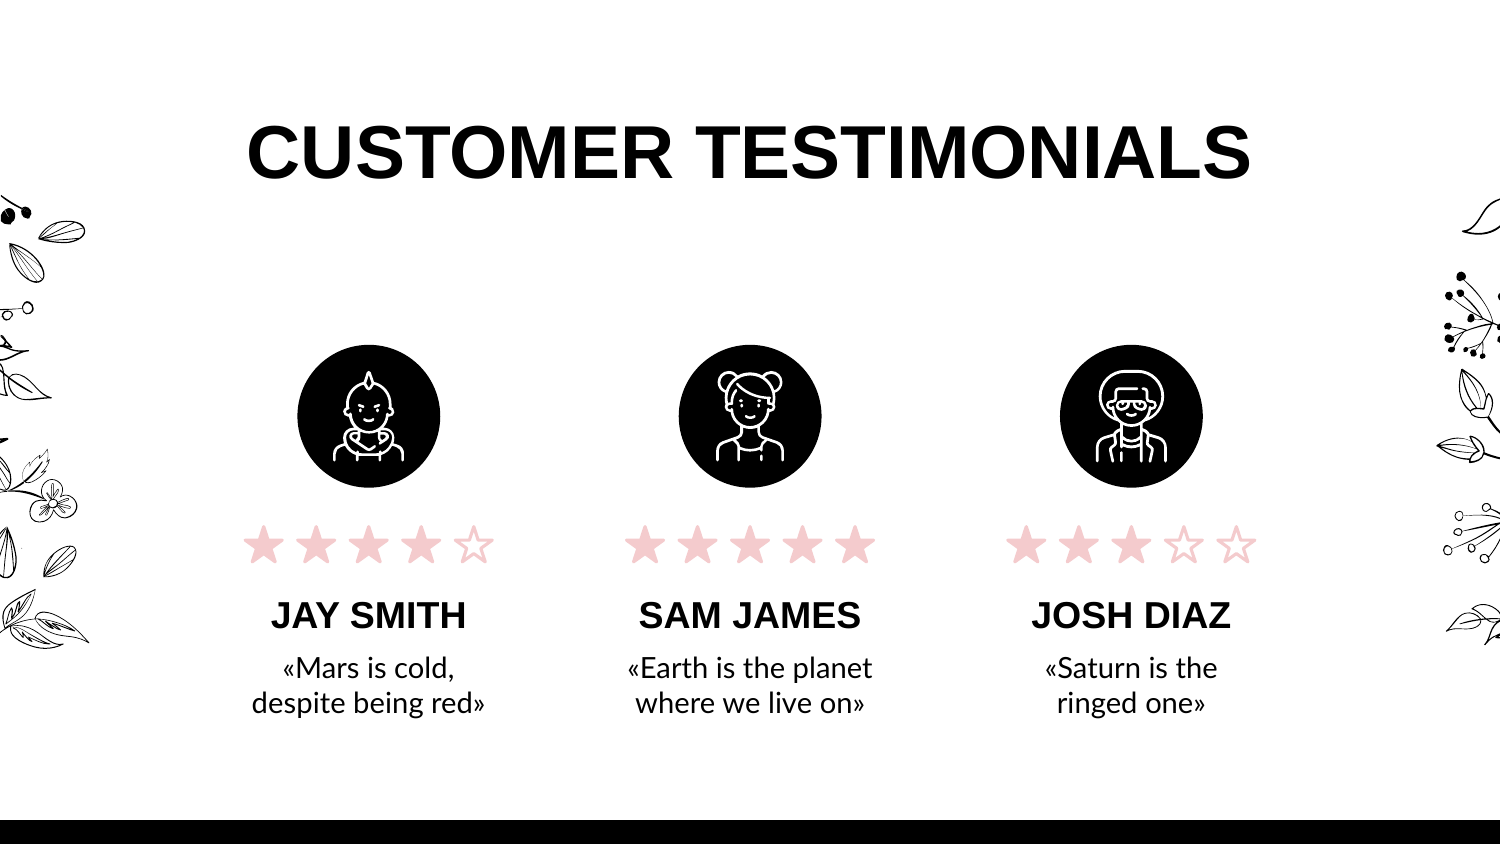

# CUSTOMER TESTIMONIALS

JAY SMITH
SAM JAMES
JOSH DIAZ
«Mars is cold, despite being red»
«Earth is the planet where we live on»
«Saturn is the ringed one»